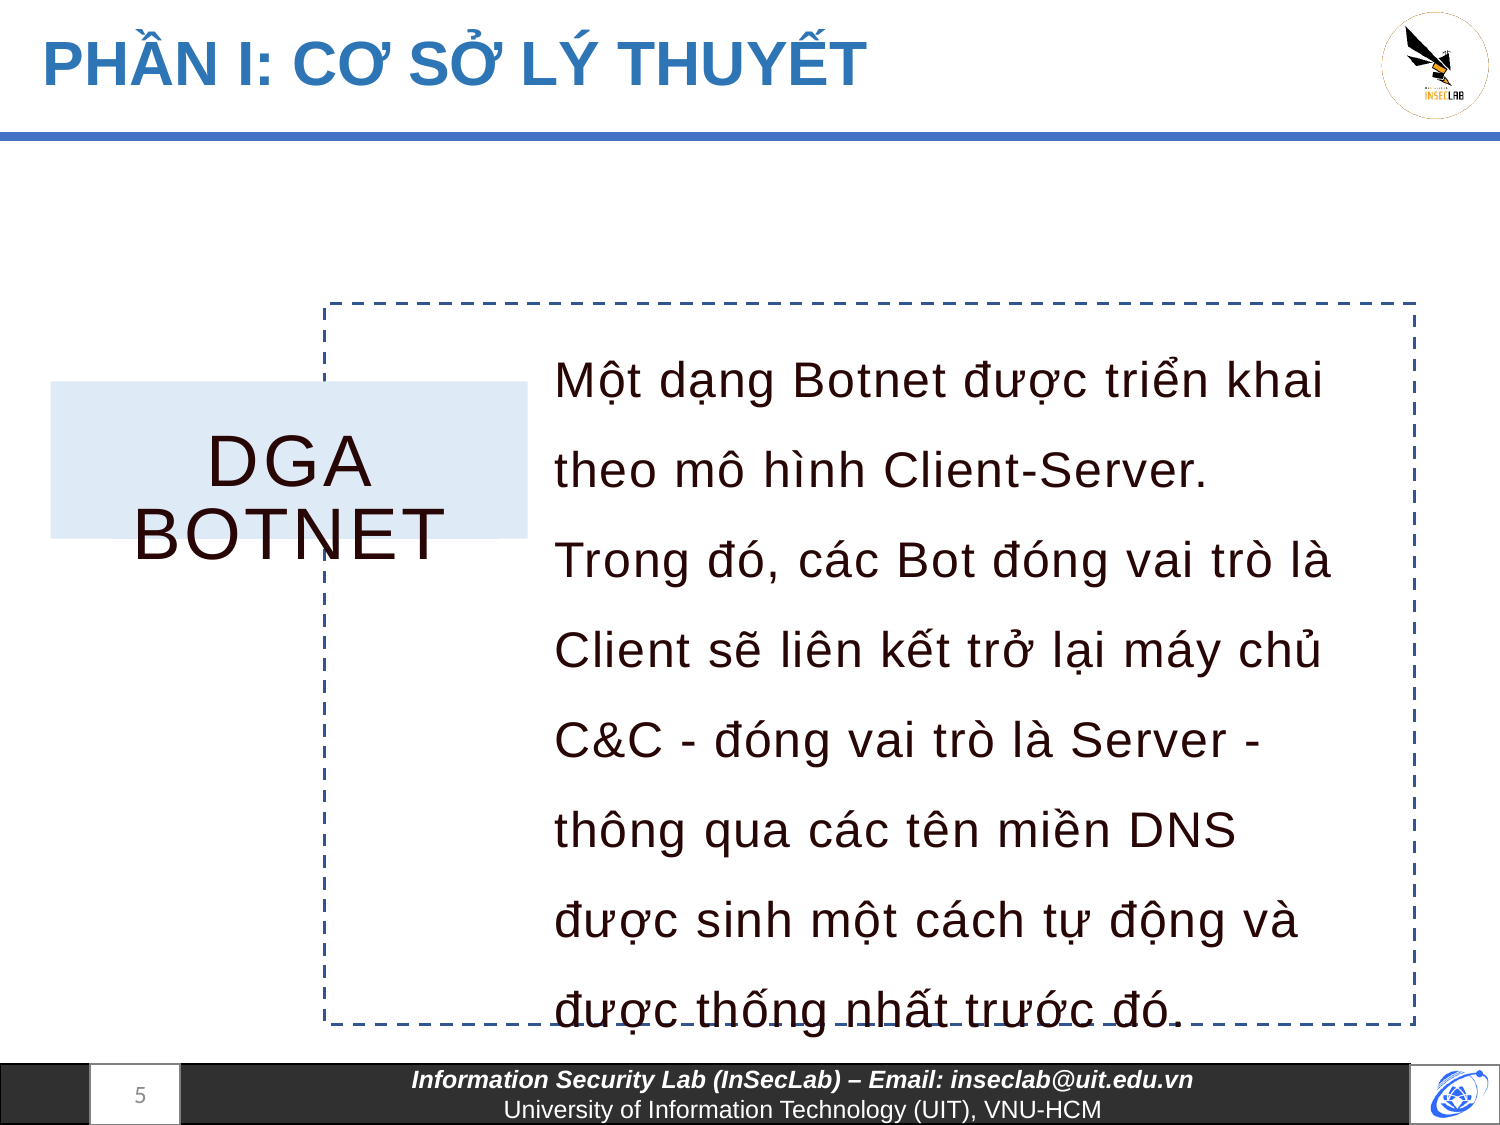

# PHẦN I: CƠ SỞ LÝ THUYẾT

Một dạng Botnet được triển khai theo mô hình Client-Server.  Trong đó, các Bot đóng vai trò là Client sẽ liên kết trở lại máy chủ C&C - đóng vai trò là Server - thông qua các tên miền DNS được sinh một cách tự động và được thống nhất trước đó.

DGA BOTNET
5